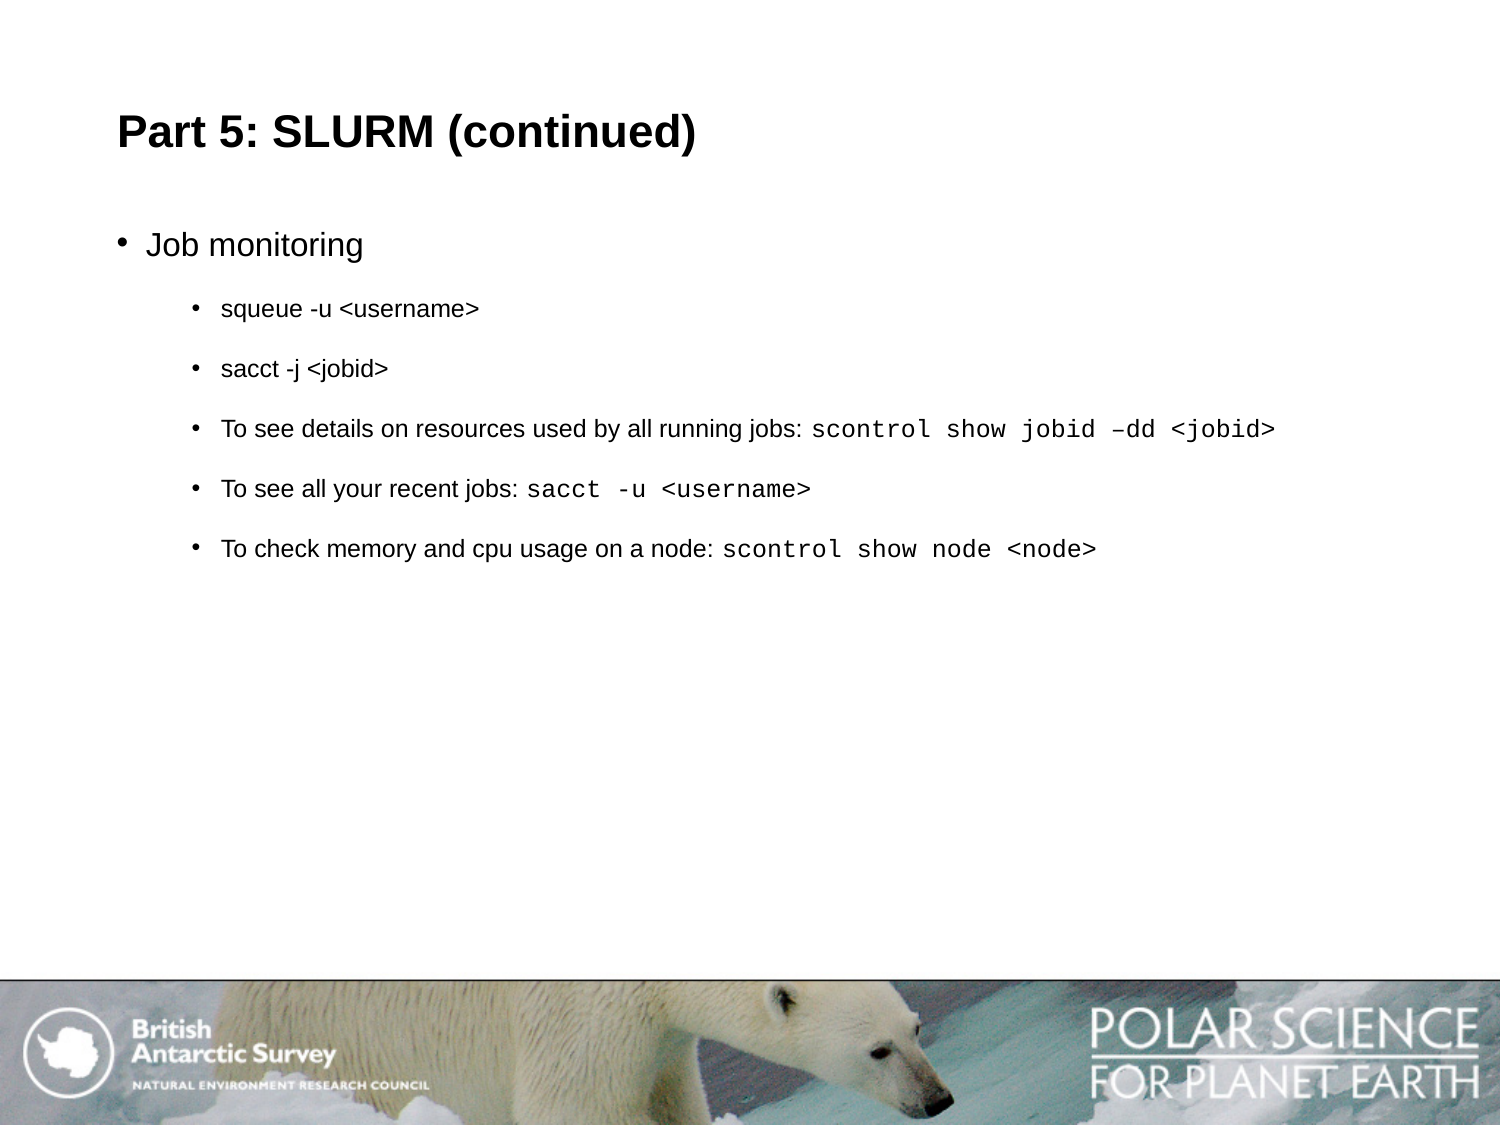

# Part 5: SLURM (continued)
Job monitoring
squeue -u <username>
sacct -j <jobid>
To see details on resources used by all running jobs: scontrol show jobid –dd <jobid>
To see all your recent jobs: sacct -u <username>
To check memory and cpu usage on a node: scontrol show node <node>